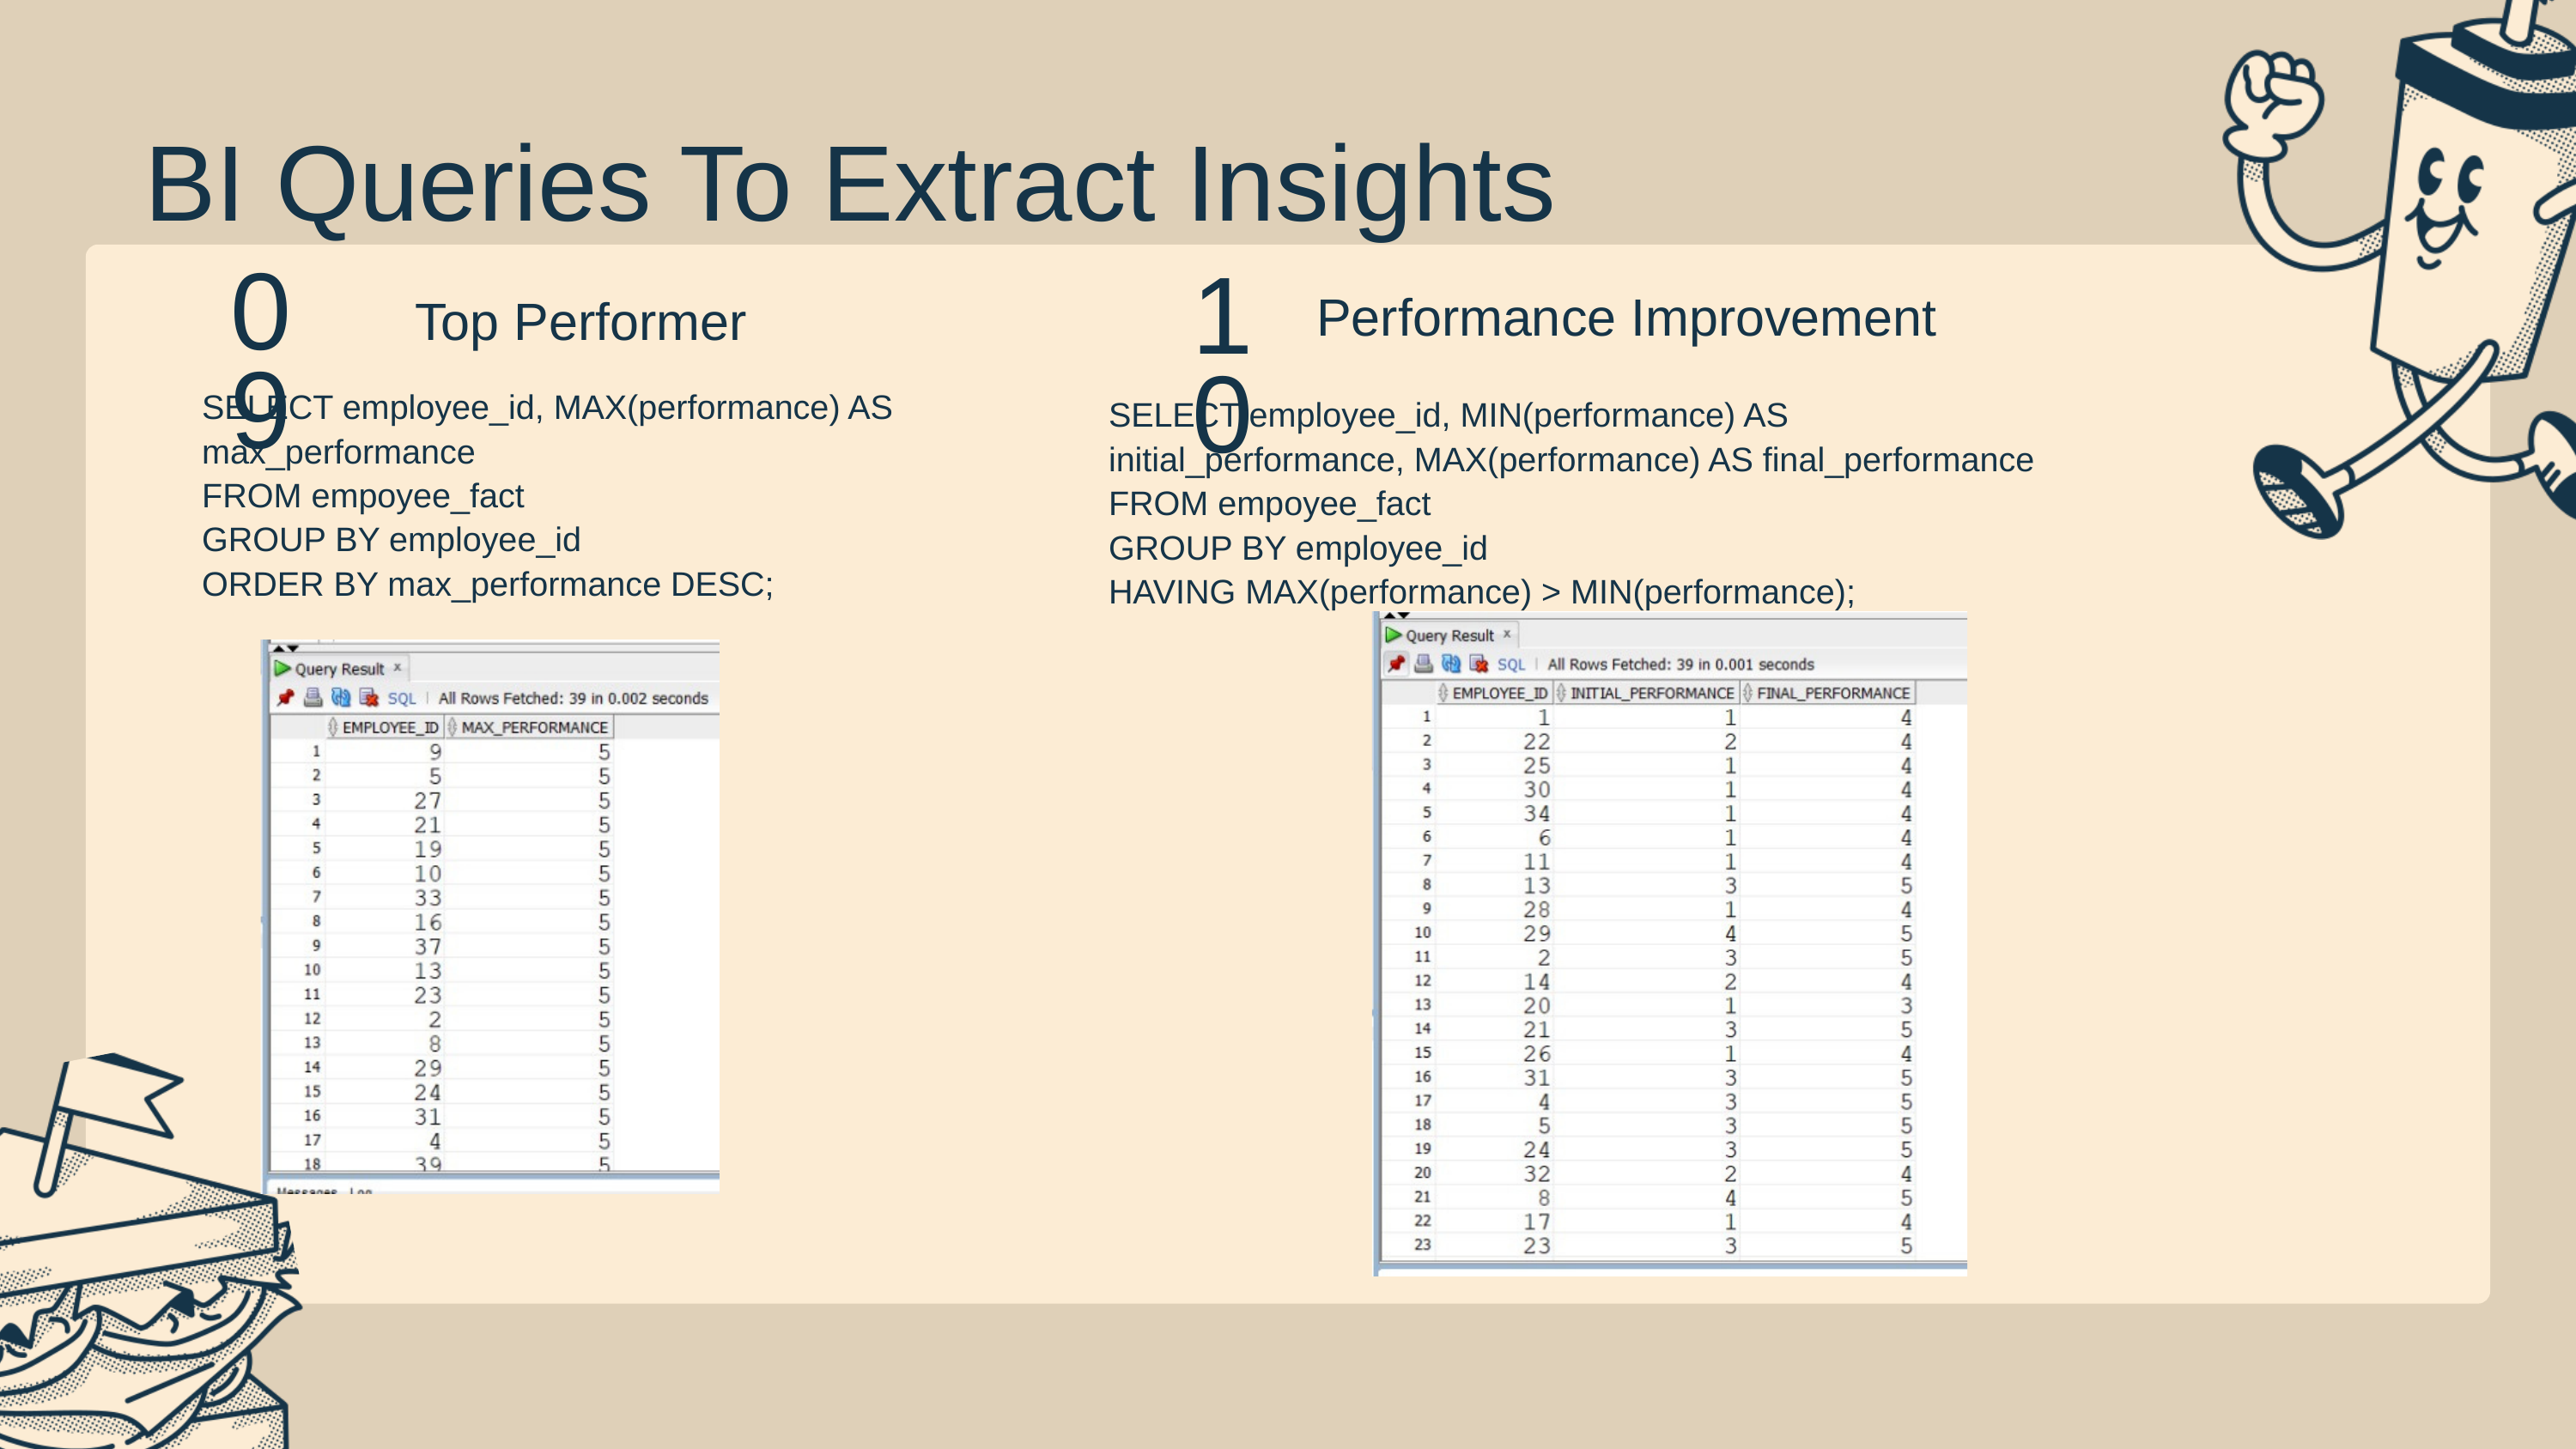

BI Queries To Extract Insights

09
10
Performance Improvement
Top Performer
SELECT employee_id, MAX(performance) AS max_performance
FROM empoyee_fact
GROUP BY employee_id
ORDER BY max_performance DESC;
SELECT employee_id, MIN(performance) AS initial_performance, MAX(performance) AS final_performance
FROM empoyee_fact
GROUP BY employee_id
HAVING MAX(performance) > MIN(performance);